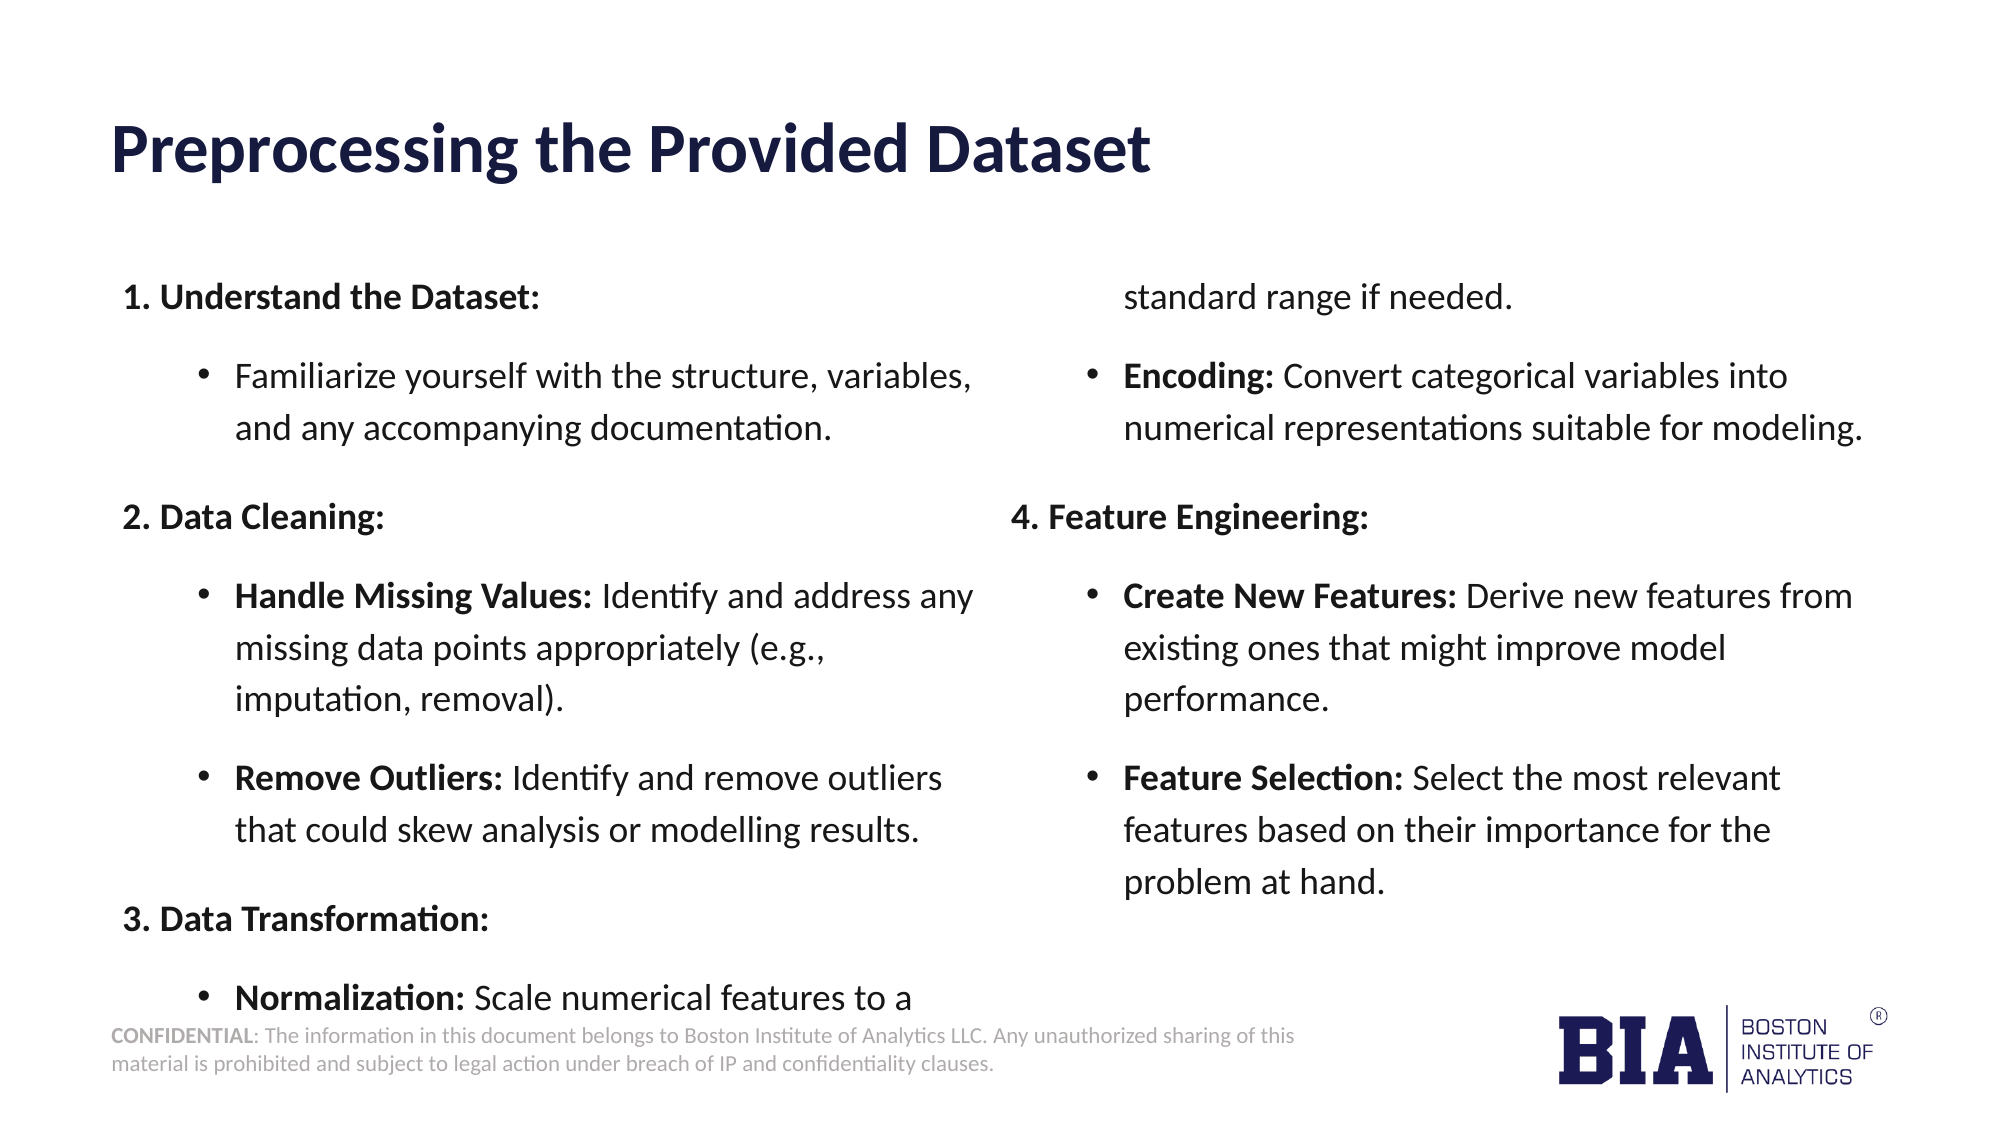

# Preprocessing the Provided Dataset
1. Understand the Dataset:
Familiarize yourself with the structure, variables, and any accompanying documentation.
2. Data Cleaning:
Handle Missing Values: Identify and address any missing data points appropriately (e.g., imputation, removal).
Remove Outliers: Identify and remove outliers that could skew analysis or modelling results.
3. Data Transformation:
Normalization: Scale numerical features to a standard range if needed.
Encoding: Convert categorical variables into numerical representations suitable for modeling.
4. Feature Engineering:
Create New Features: Derive new features from existing ones that might improve model performance.
Feature Selection: Select the most relevant features based on their importance for the problem at hand.